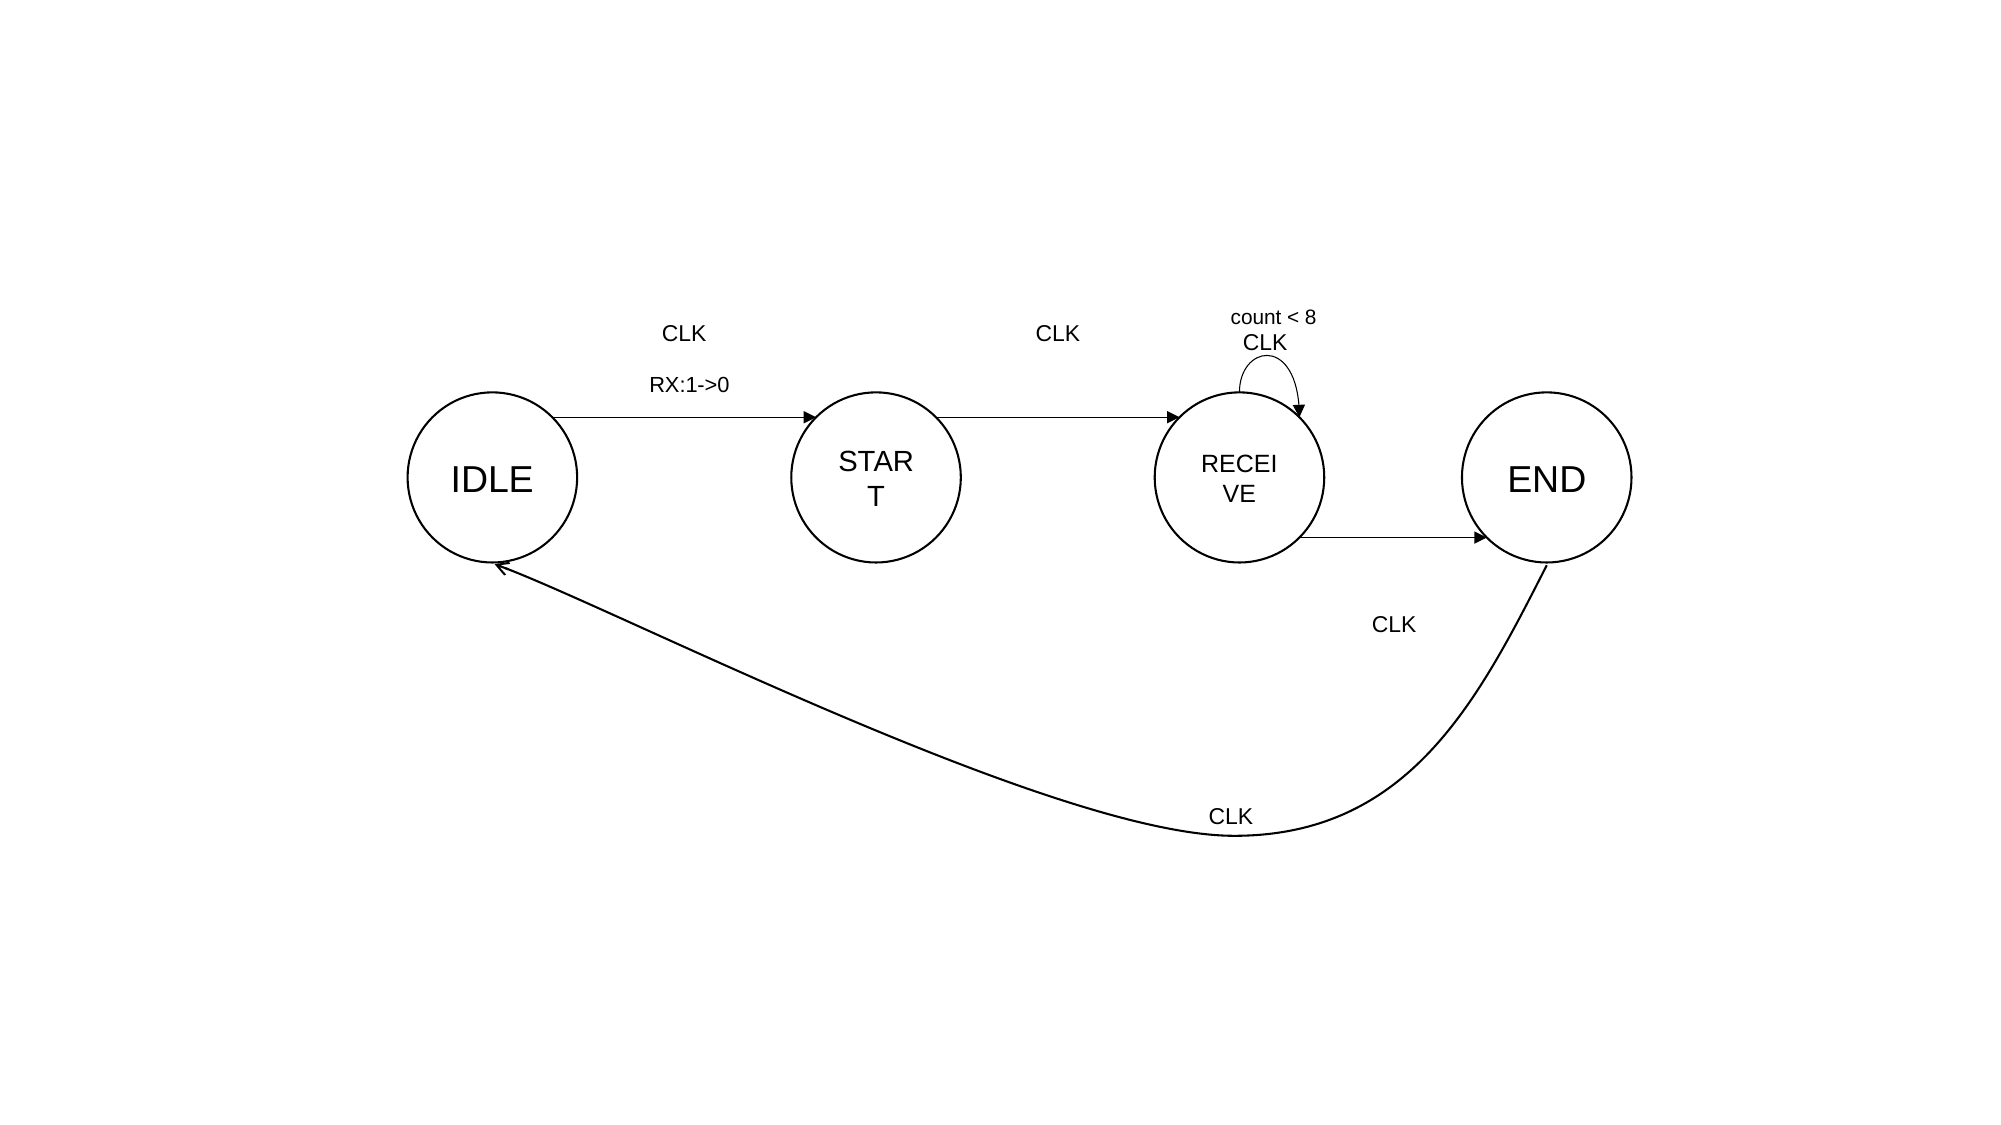

count < 8
CLK
CLK
CLK
RX:1->0
RECEIVE
END
START
IDLE

CLK
CLK